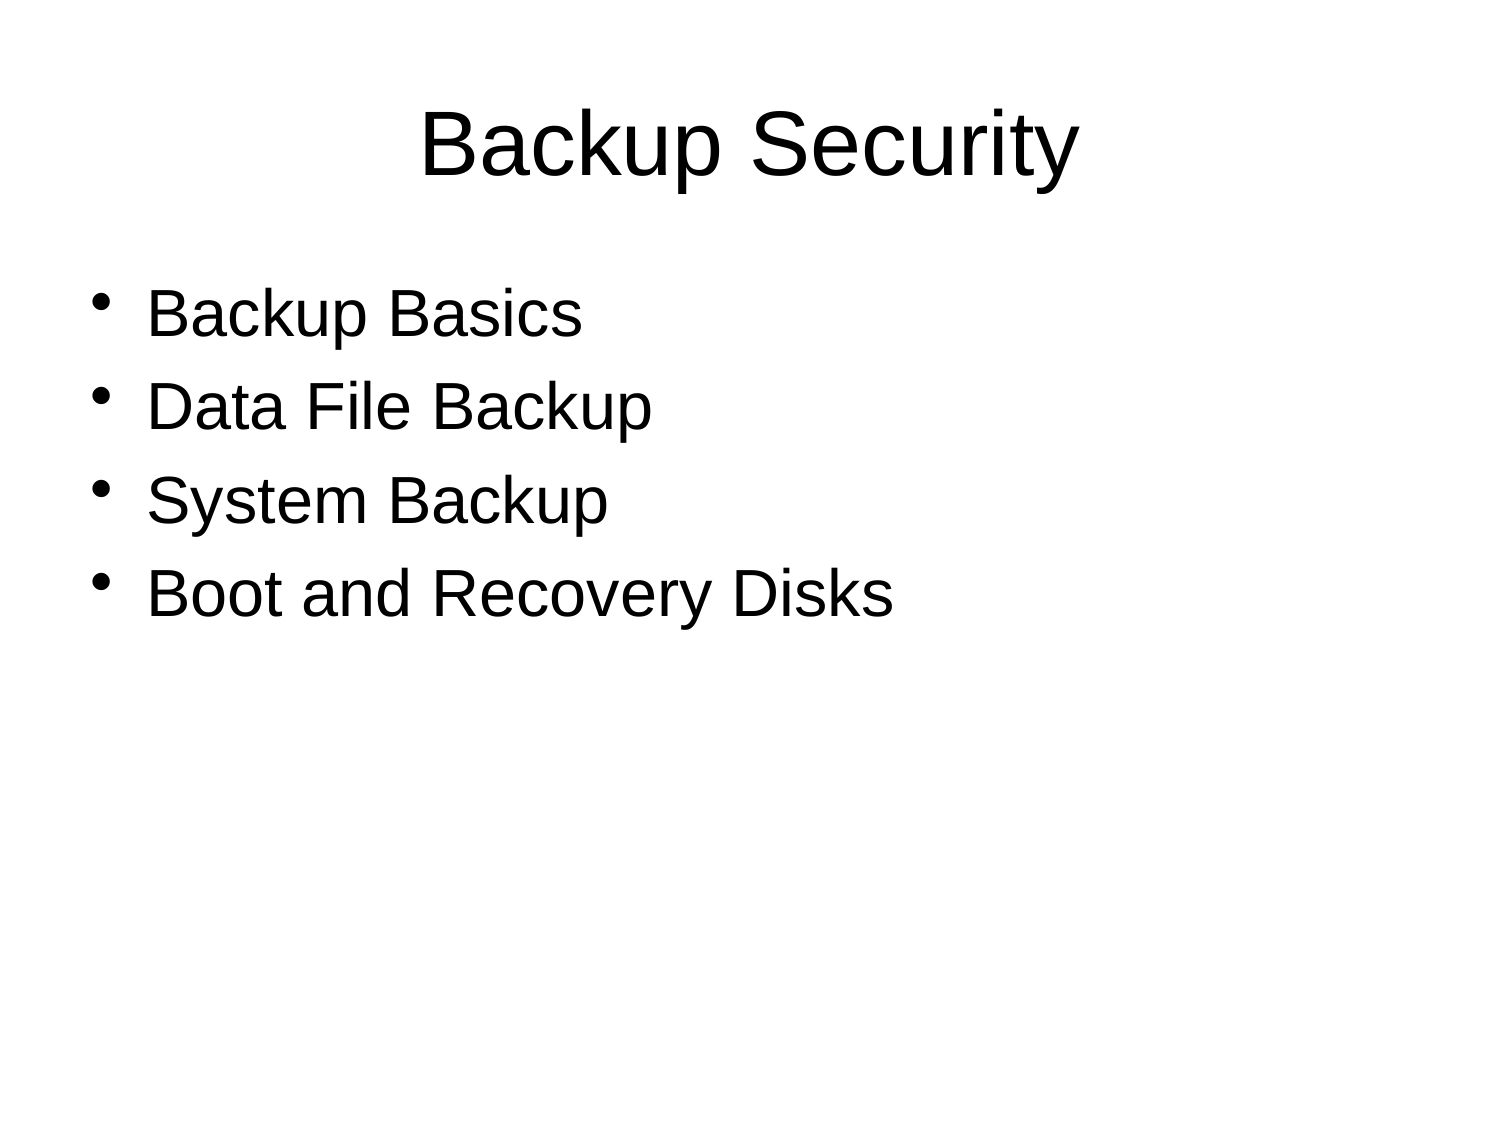

Backup Security
Backup Basics
Data File Backup
System Backup
Boot and Recovery Disks
Chapter 4: Operating Systems and File Management
41